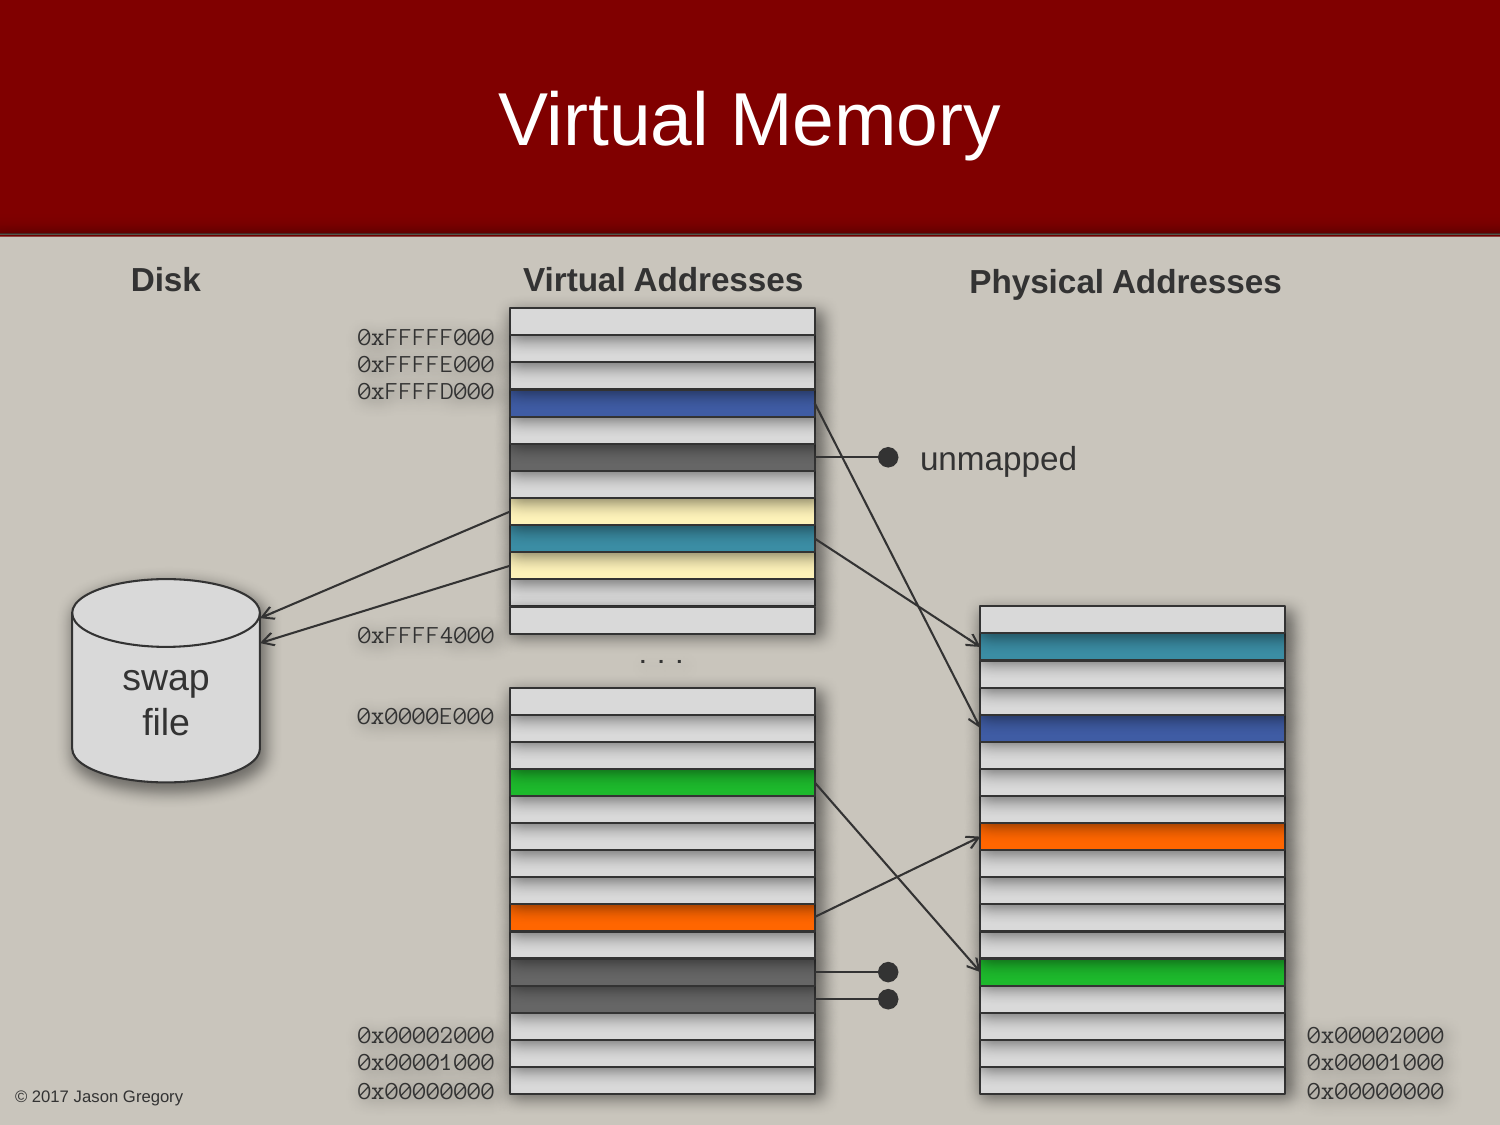

# Virtual Memory
Disk
Virtual Addresses
Physical Addresses

0xFFFFF000

0xFFFFE000

0xFFFFD000

unmapped

swap
file

0xFFFF4000
...

0x0000E000

0x00002000

0x00002000
0x00001000

0x00001000

0x00000000
0x00000000
© 2017 Jason Gregory